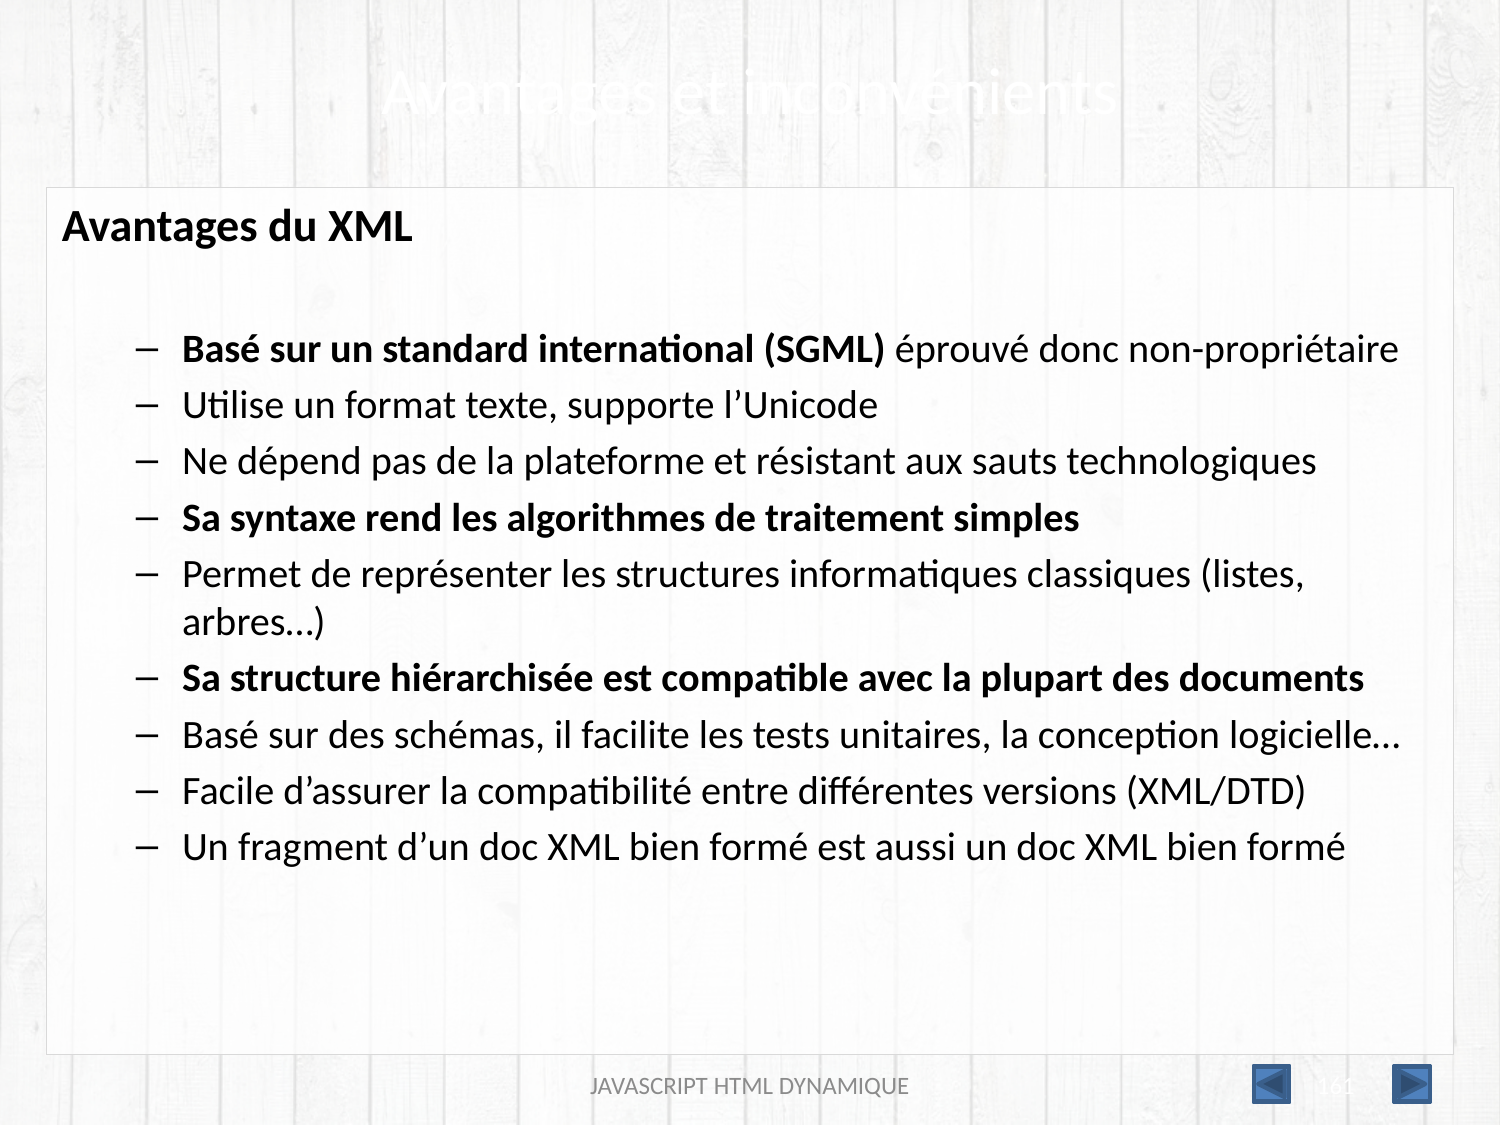

# Avantages et inconvénients
Avantages du XML

Basé sur un standard international (SGML) éprouvé donc non-propriétaire
Utilise un format texte, supporte l’Unicode
Ne dépend pas de la plateforme et résistant aux sauts technologiques
Sa syntaxe rend les algorithmes de traitement simples
Permet de représenter les structures informatiques classiques (listes, arbres…)
Sa structure hiérarchisée est compatible avec la plupart des documents
Basé sur des schémas, il facilite les tests unitaires, la conception logicielle…
Facile d’assurer la compatibilité entre différentes versions (XML/DTD)
Un fragment d’un doc XML bien formé est aussi un doc XML bien formé
JAVASCRIPT HTML DYNAMIQUE
161